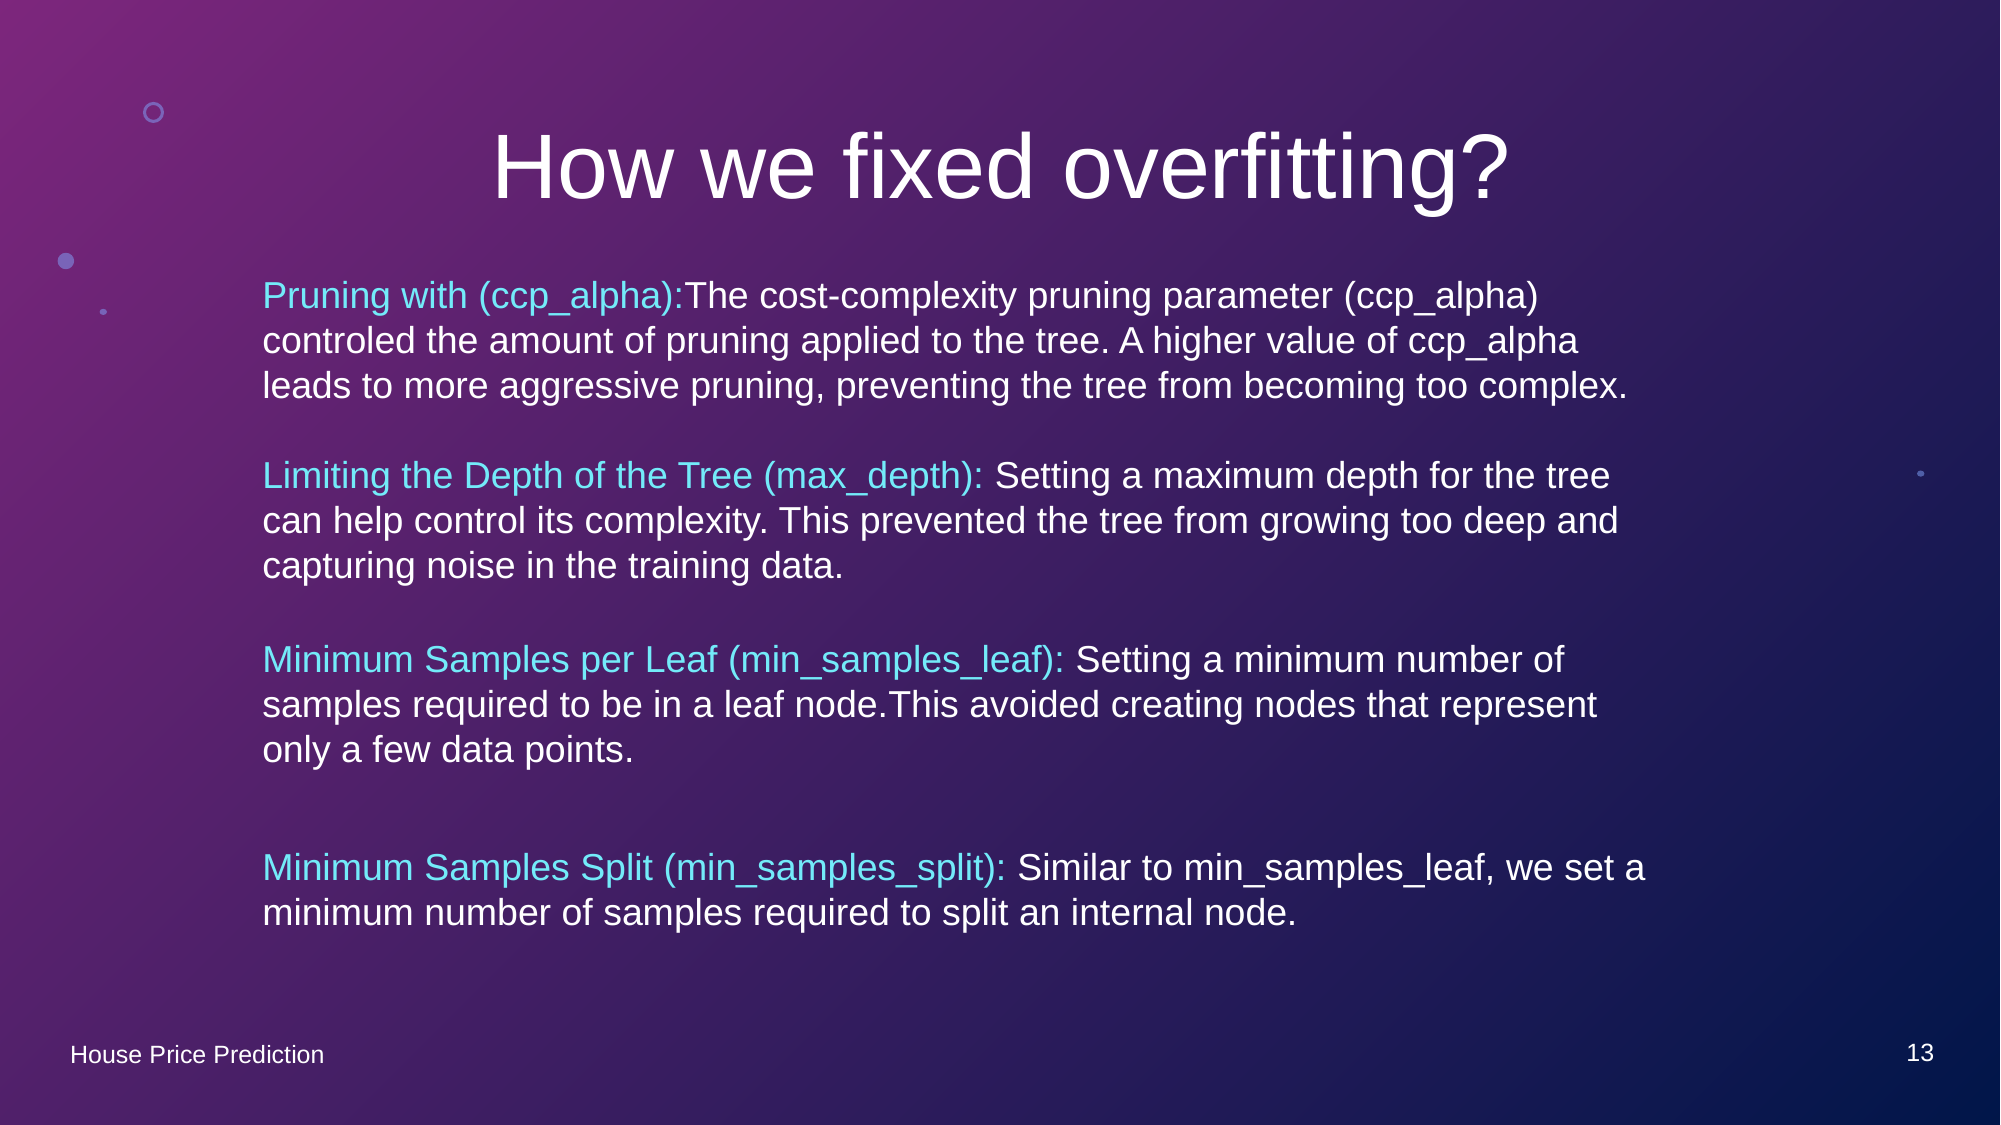

# How we fixed overfitting?
Pruning with (ccp_alpha):The cost-complexity pruning parameter (ccp_alpha) controled the amount of pruning applied to the tree. A higher value of ccp_alpha leads to more aggressive pruning, preventing the tree from becoming too complex.
Limiting the Depth of the Tree (max_depth): Setting a maximum depth for the tree can help control its complexity. This prevented the tree from growing too deep and capturing noise in the training data.
Minimum Samples per Leaf (min_samples_leaf): Setting a minimum number of samples required to be in a leaf node.This avoided creating nodes that represent only a few data points.
Minimum Samples Split (min_samples_split): Similar to min_samples_leaf, we set a minimum number of samples required to split an internal node.
13
House Price Prediction